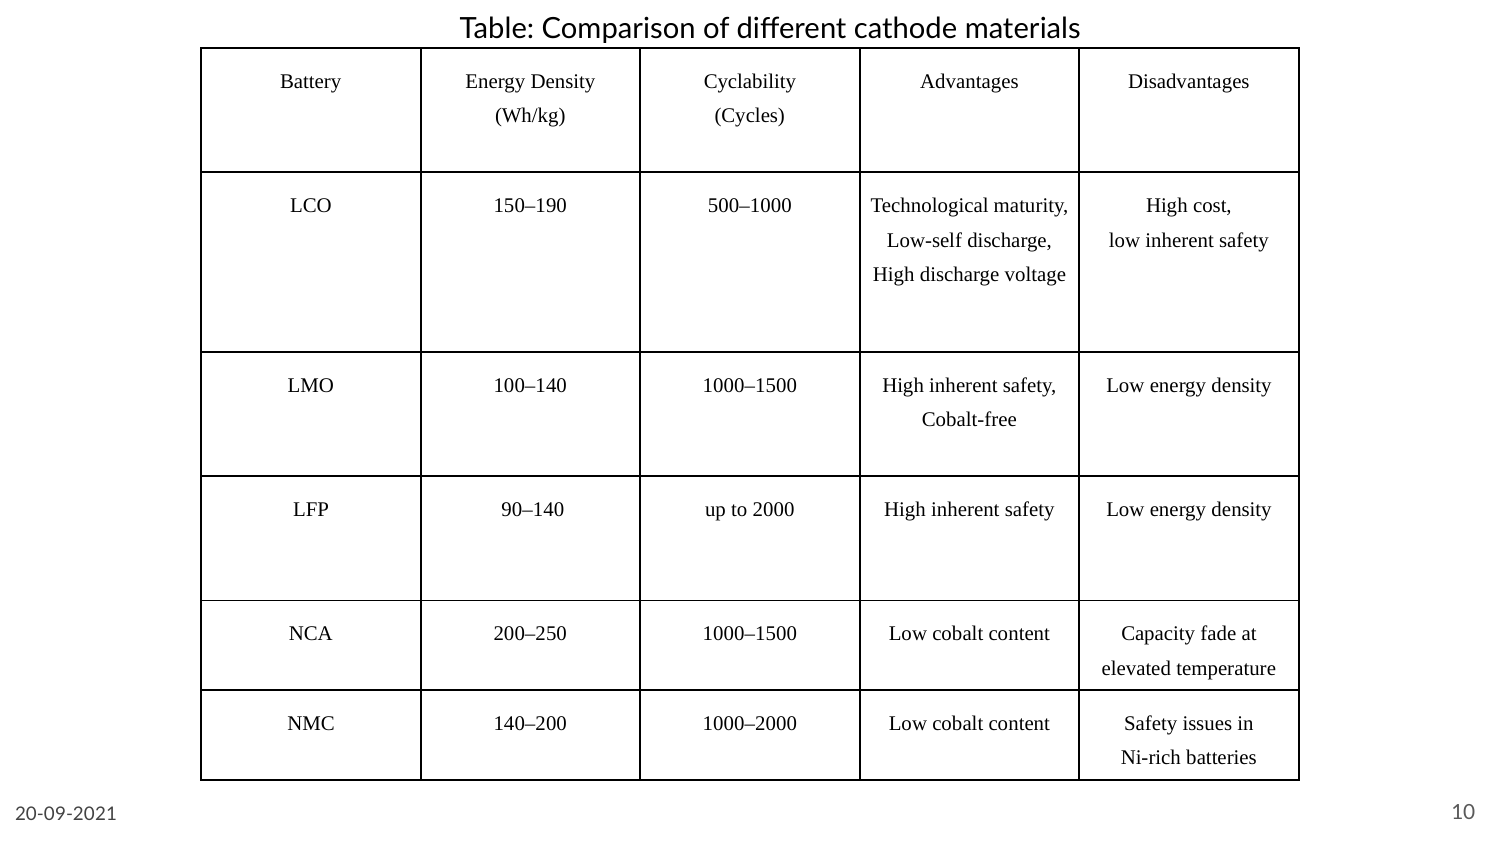

Table: Comparison of different cathode materials
| Battery | Energy Density (Wh/kg) | Cyclability (Cycles) | Advantages | Disadvantages |
| --- | --- | --- | --- | --- |
| LCO | 150–190 | 500–1000 | Technological maturity, Low-self discharge, High discharge voltage | High cost, low inherent safety |
| LMO | 100–140 | 1000–1500 | High inherent safety, Cobalt-free | Low energy density |
| LFP | 90–140 | up to 2000 | High inherent safety | Low energy density |
| NCA | 200–250 | 1000–1500 | Low cobalt content | Capacity fade at elevated temperature |
| NMC | 140–200 | 1000–2000 | Low cobalt content | Safety issues in Ni-rich batteries |
10
20-09-2021